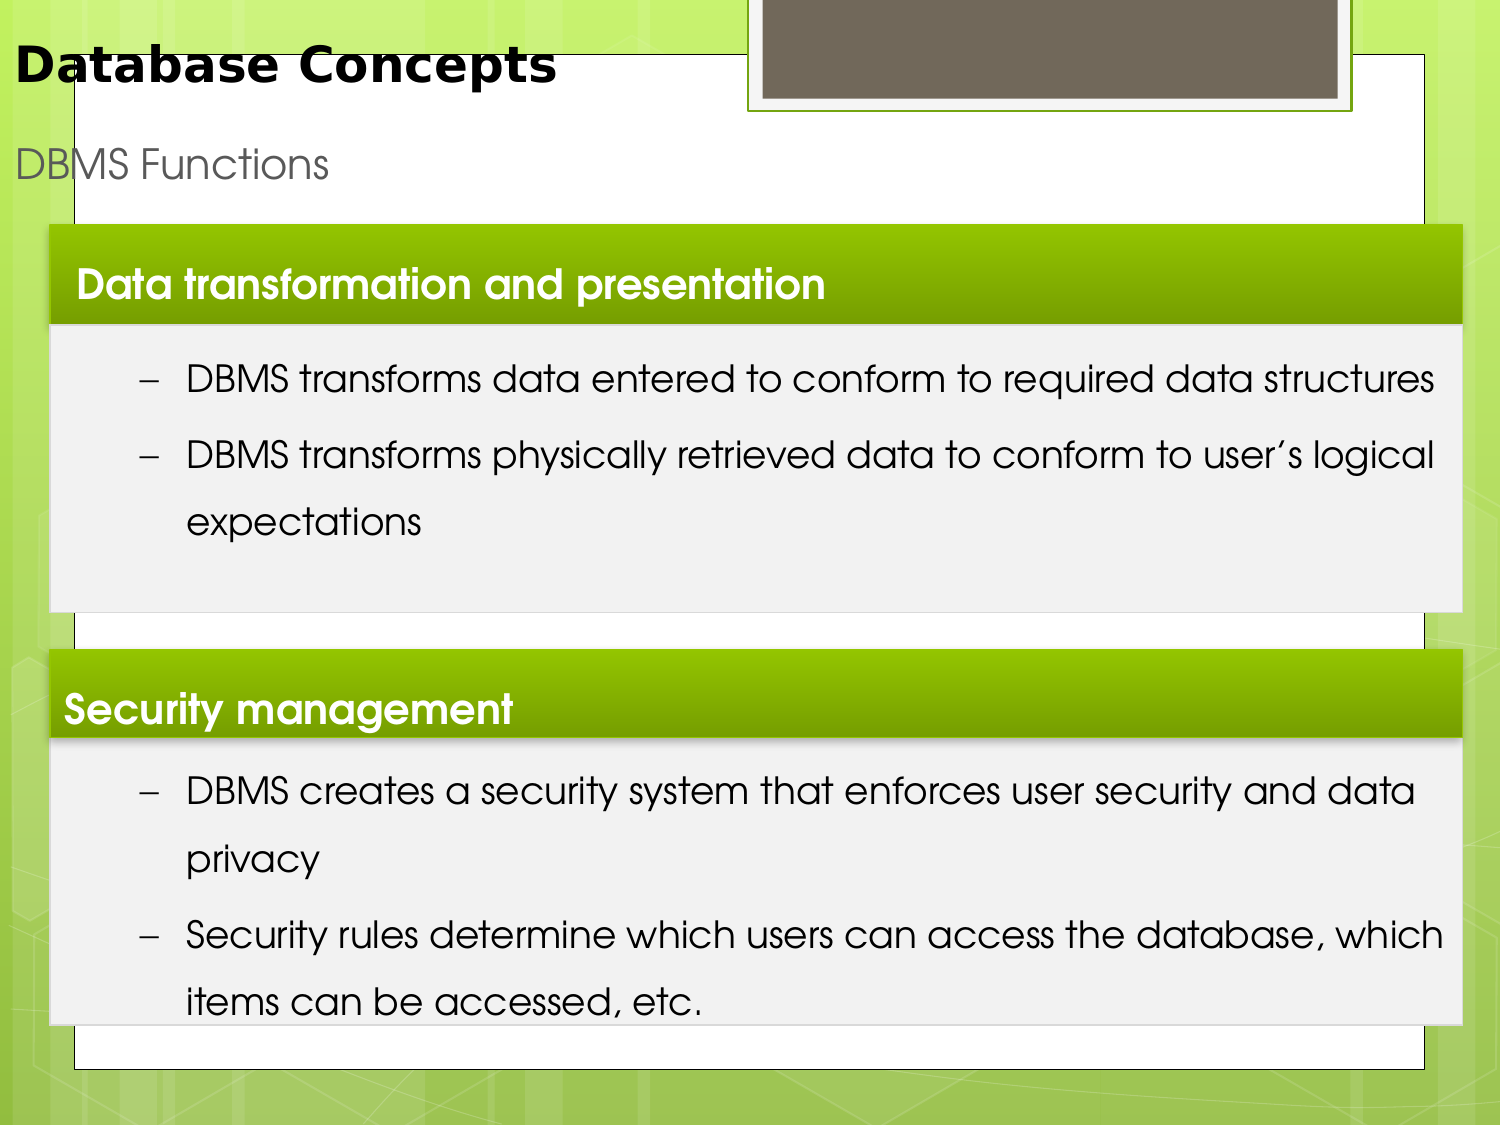

Database Concepts
# DBMS Functions
Data transformation and presentation
DBMS transforms data entered to conform to required data structures
DBMS transforms physically retrieved data to conform to user’s logical expectations
Security management
DBMS creates a security system that enforces user security and data privacy
Security rules determine which users can access the database, which items can be accessed, etc.